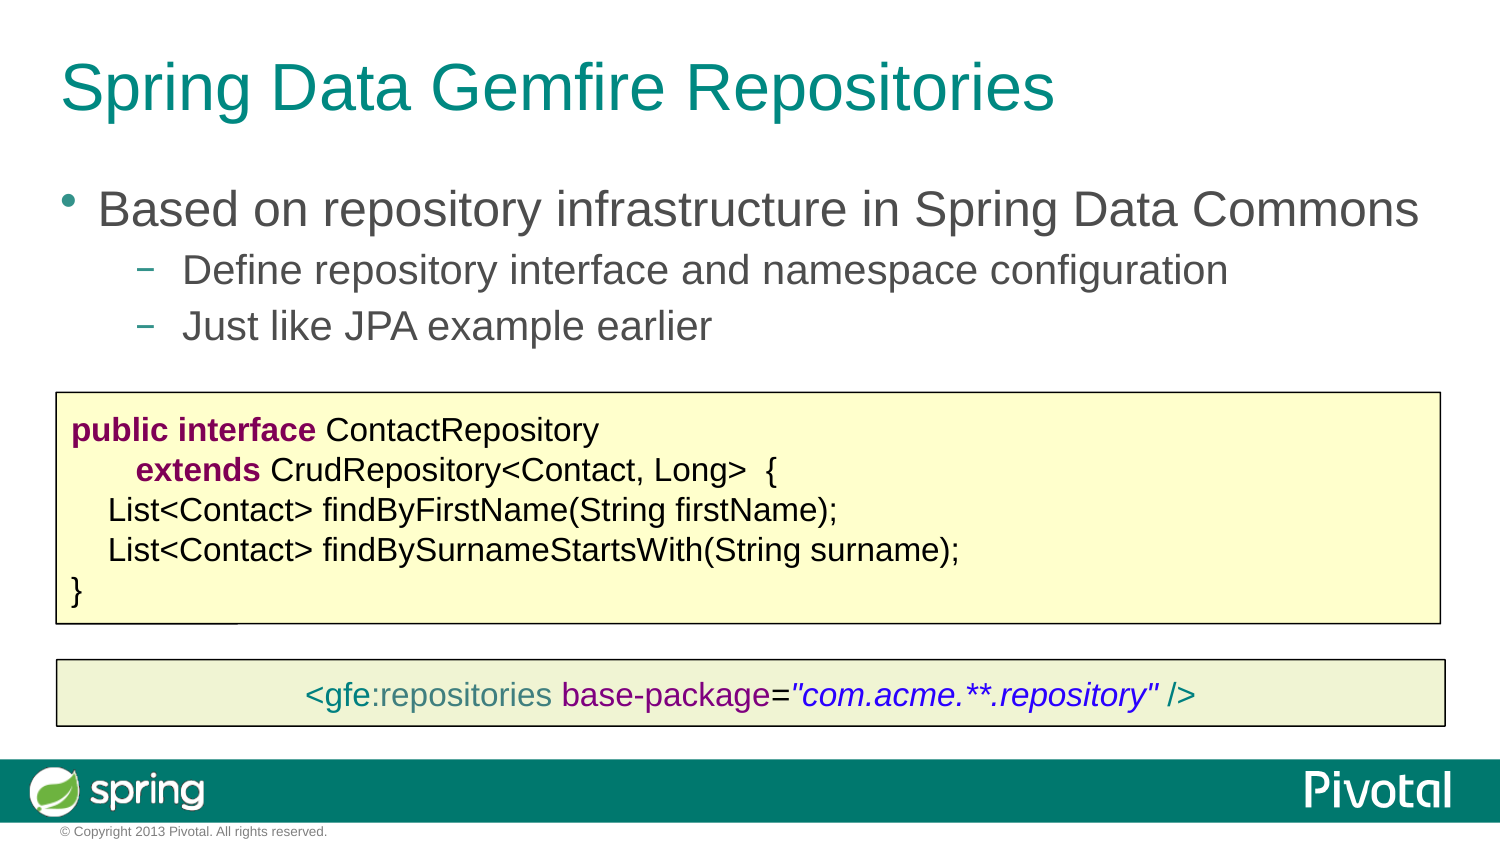

# Spring Data Gemfire Repositories
Based on repository infrastructure in Spring Data Commons
Define repository interface and namespace configuration
Just like JPA example earlier

public interface ContactRepository
       extends CrudRepository<Contact, Long>  {
    List<Contact> findByFirstName(String firstName);
    List<Contact> findBySurnameStartsWith(String surname);
}
<gfe:repositories base-package="com.acme.**.repository" />